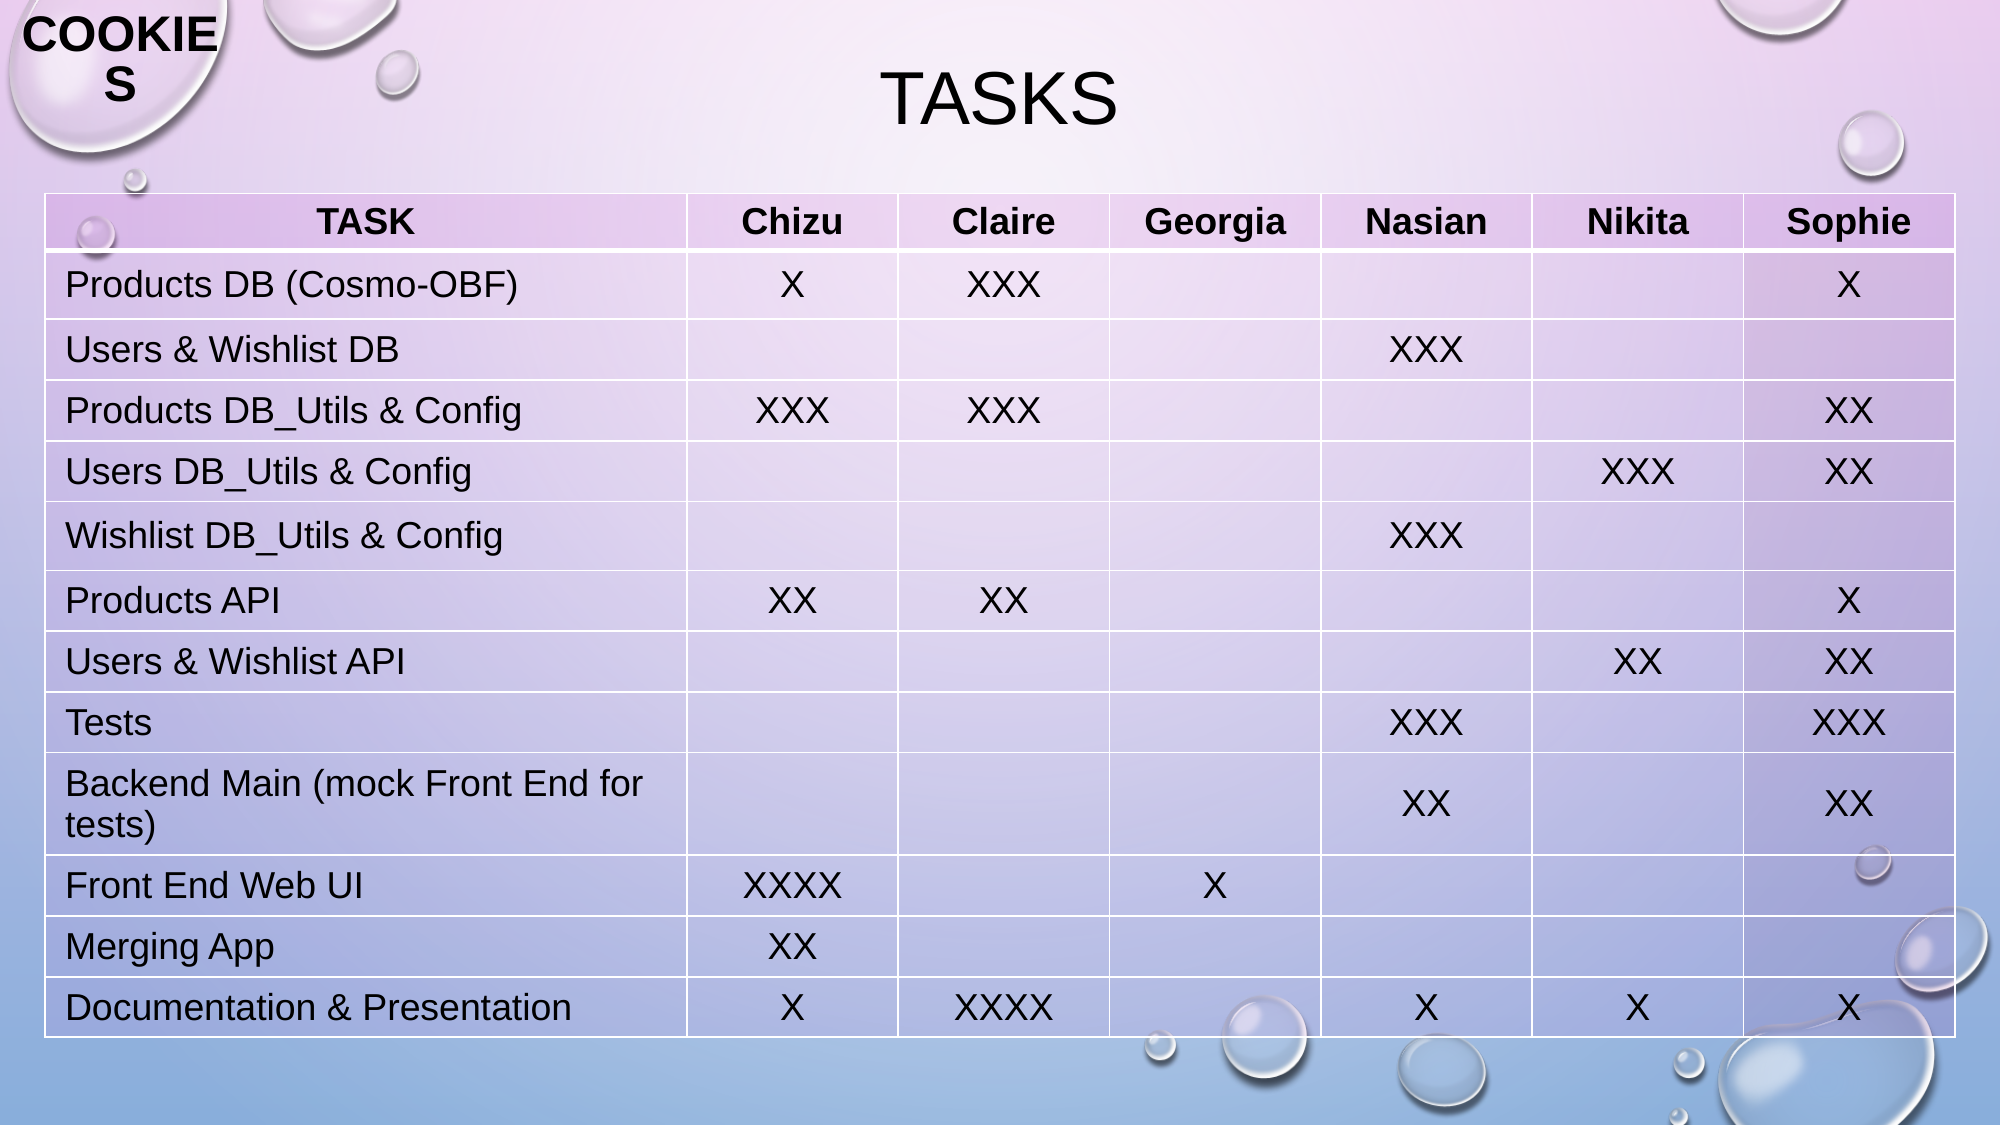

Cookies

# TaskS
| TASK | Chizu | Claire | Georgia | Nasian | Nikita | Sophie |
| --- | --- | --- | --- | --- | --- | --- |
| Products DB (Cosmo-OBF) | X | XXX |  |  |  | X |
| Users & Wishlist DB |  |  |  | XXX |  |  |
| Products DB\_Utils & Config | XXX | XXX |  |  |  | XX |
| Users DB\_Utils & Config |  |  |  |  | XXX | XX |
| Wishlist DB\_Utils & Config |  |  |  | XXX |  |  |
| Products API | XX | XX |  |  |  | X |
| Users & Wishlist API |  |  |  |  | XX | XX |
| Tests |  |  |  | XXX |  | XXX |
| Backend Main (mock Front End for tests) |  |  |  | XX |  | XX |
| Front End Web UI | XXXX |  | X |  |  |  |
| Merging App | XX |  |  |  |  |  |
| Documentation & Presentation | X | XXXX |  | X | X | X |